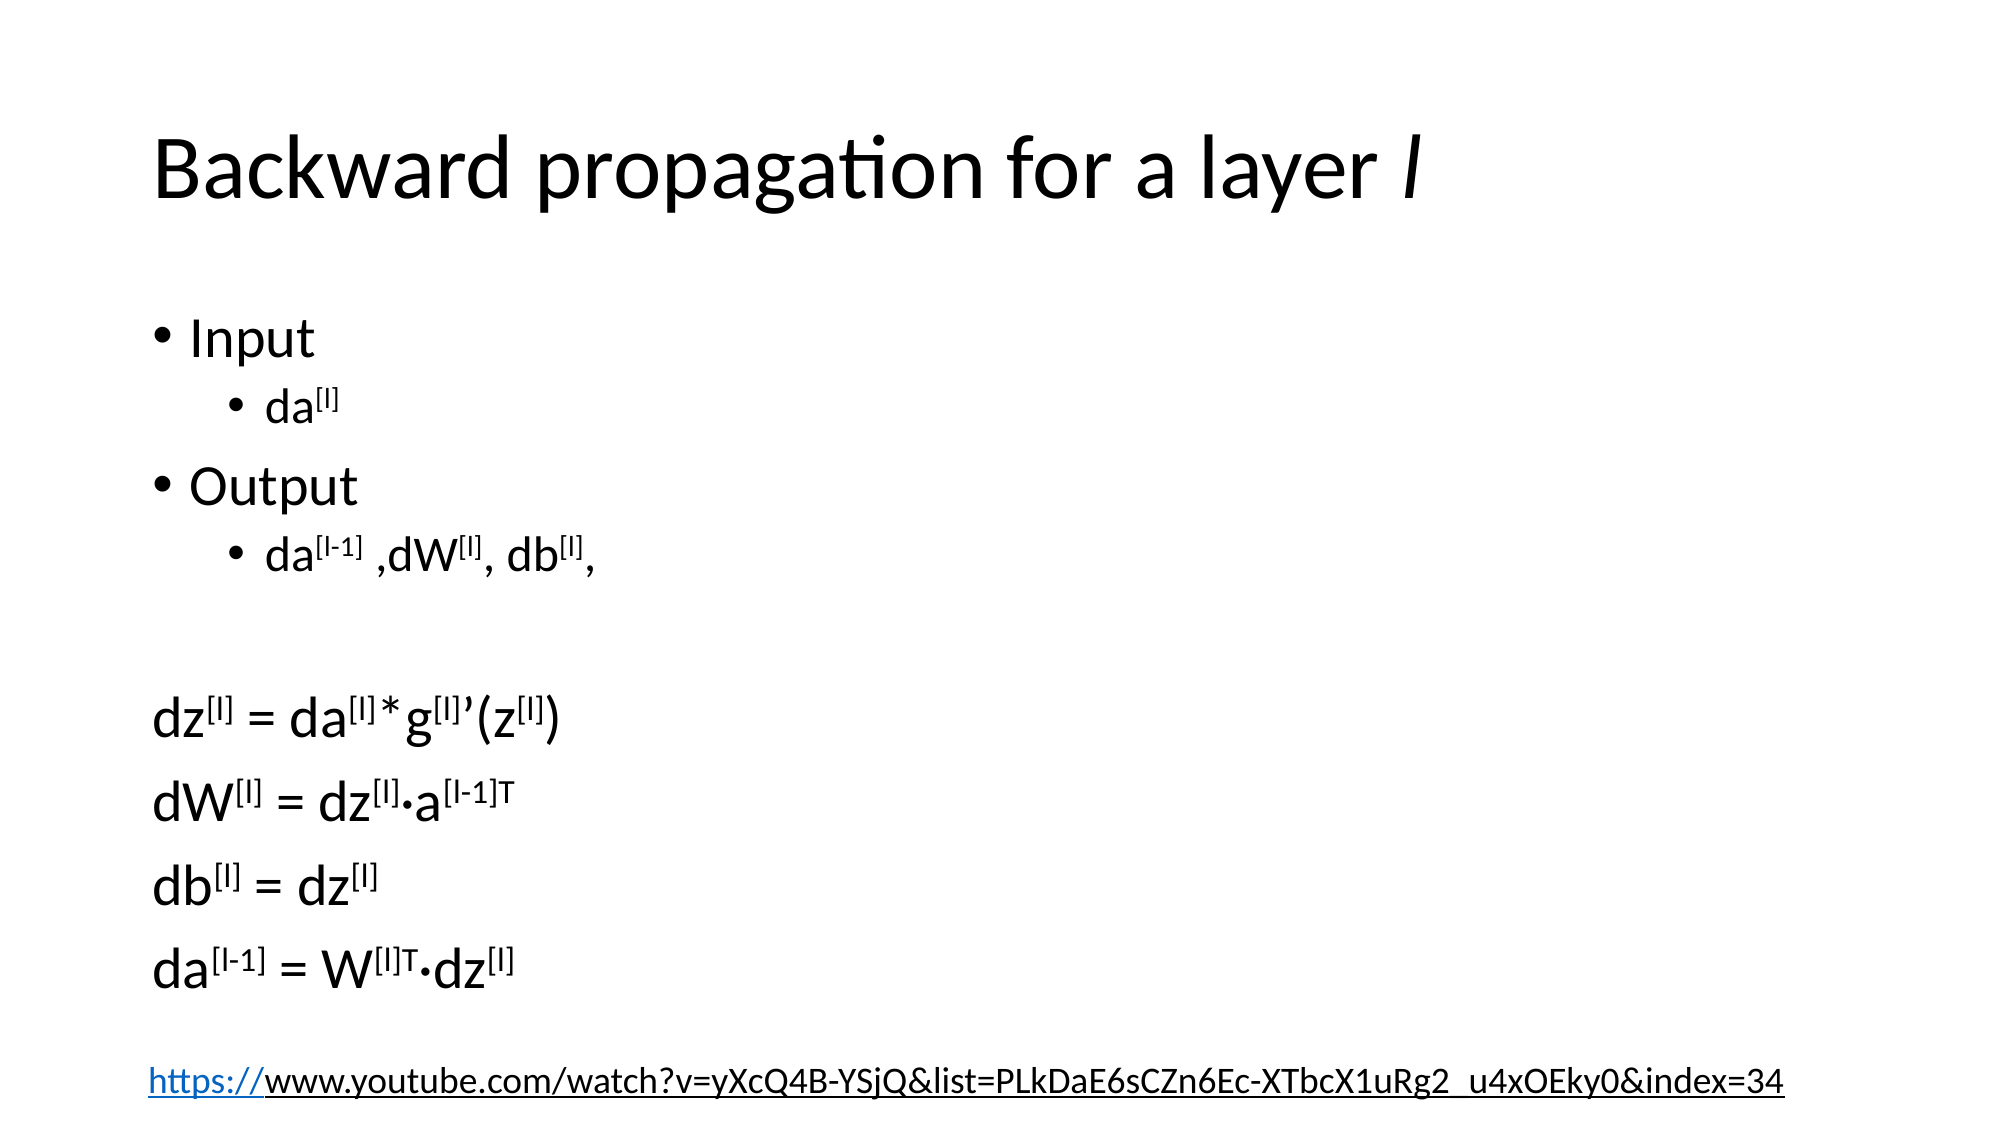

# Backward propagation for a layer l
Input
da[l]
Output
da[l-1] ,dW[l], db[l],

dz[l] = da[l]*g[l]’(z[l])
dW[l] = dz[l]·a[l-1]T
db[l] = dz[l]
da[l-1] = W[l]T·dz[l]
https://www.youtube.com/watch?v=yXcQ4B-YSjQ&list=PLkDaE6sCZn6Ec-XTbcX1uRg2_u4xOEky0&index=34